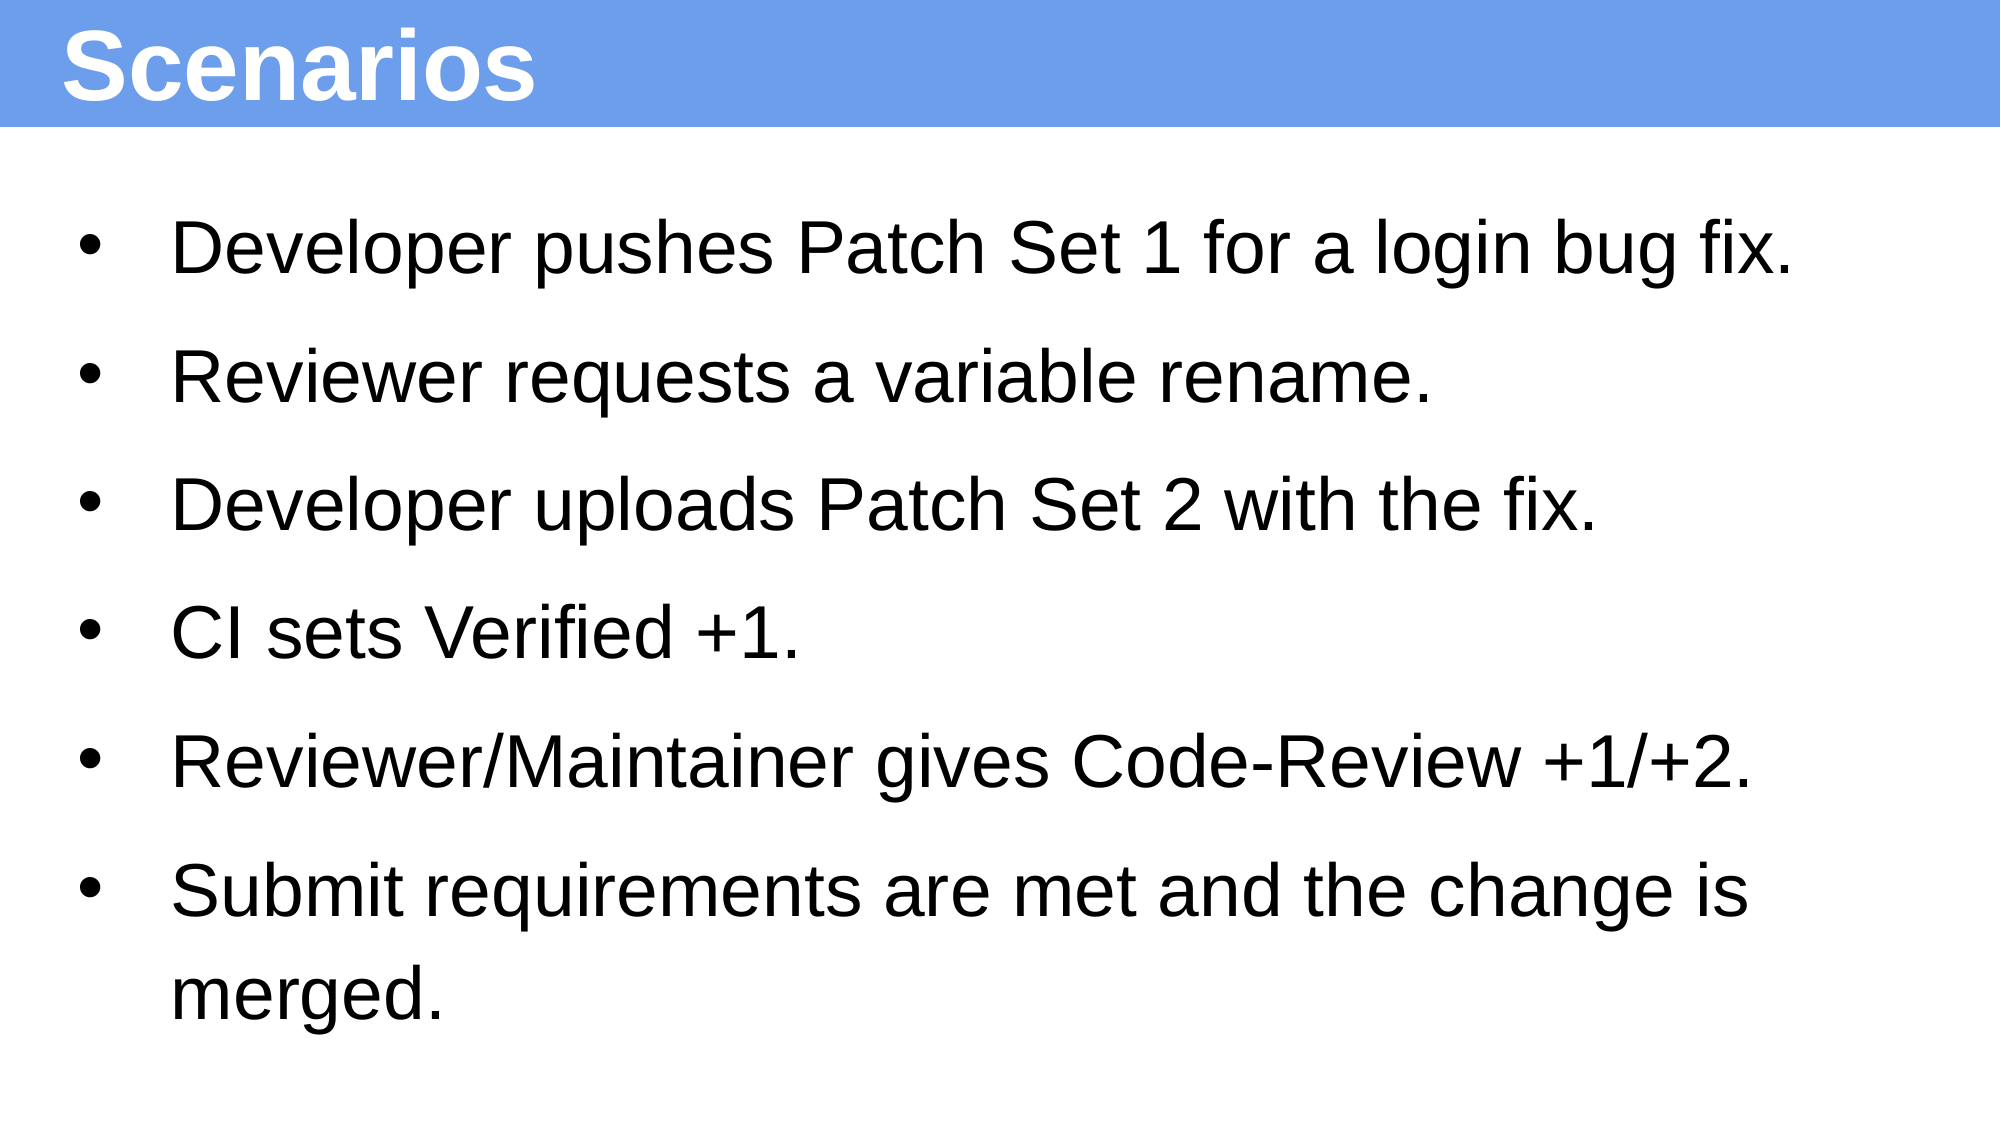

# Scenarios
Developer pushes Patch Set 1 for a login bug fix.
Reviewer requests a variable rename.
Developer uploads Patch Set 2 with the fix.
CI sets Verified +1.
Reviewer/Maintainer gives Code-Review +1/+2.
Submit requirements are met and the change is merged.